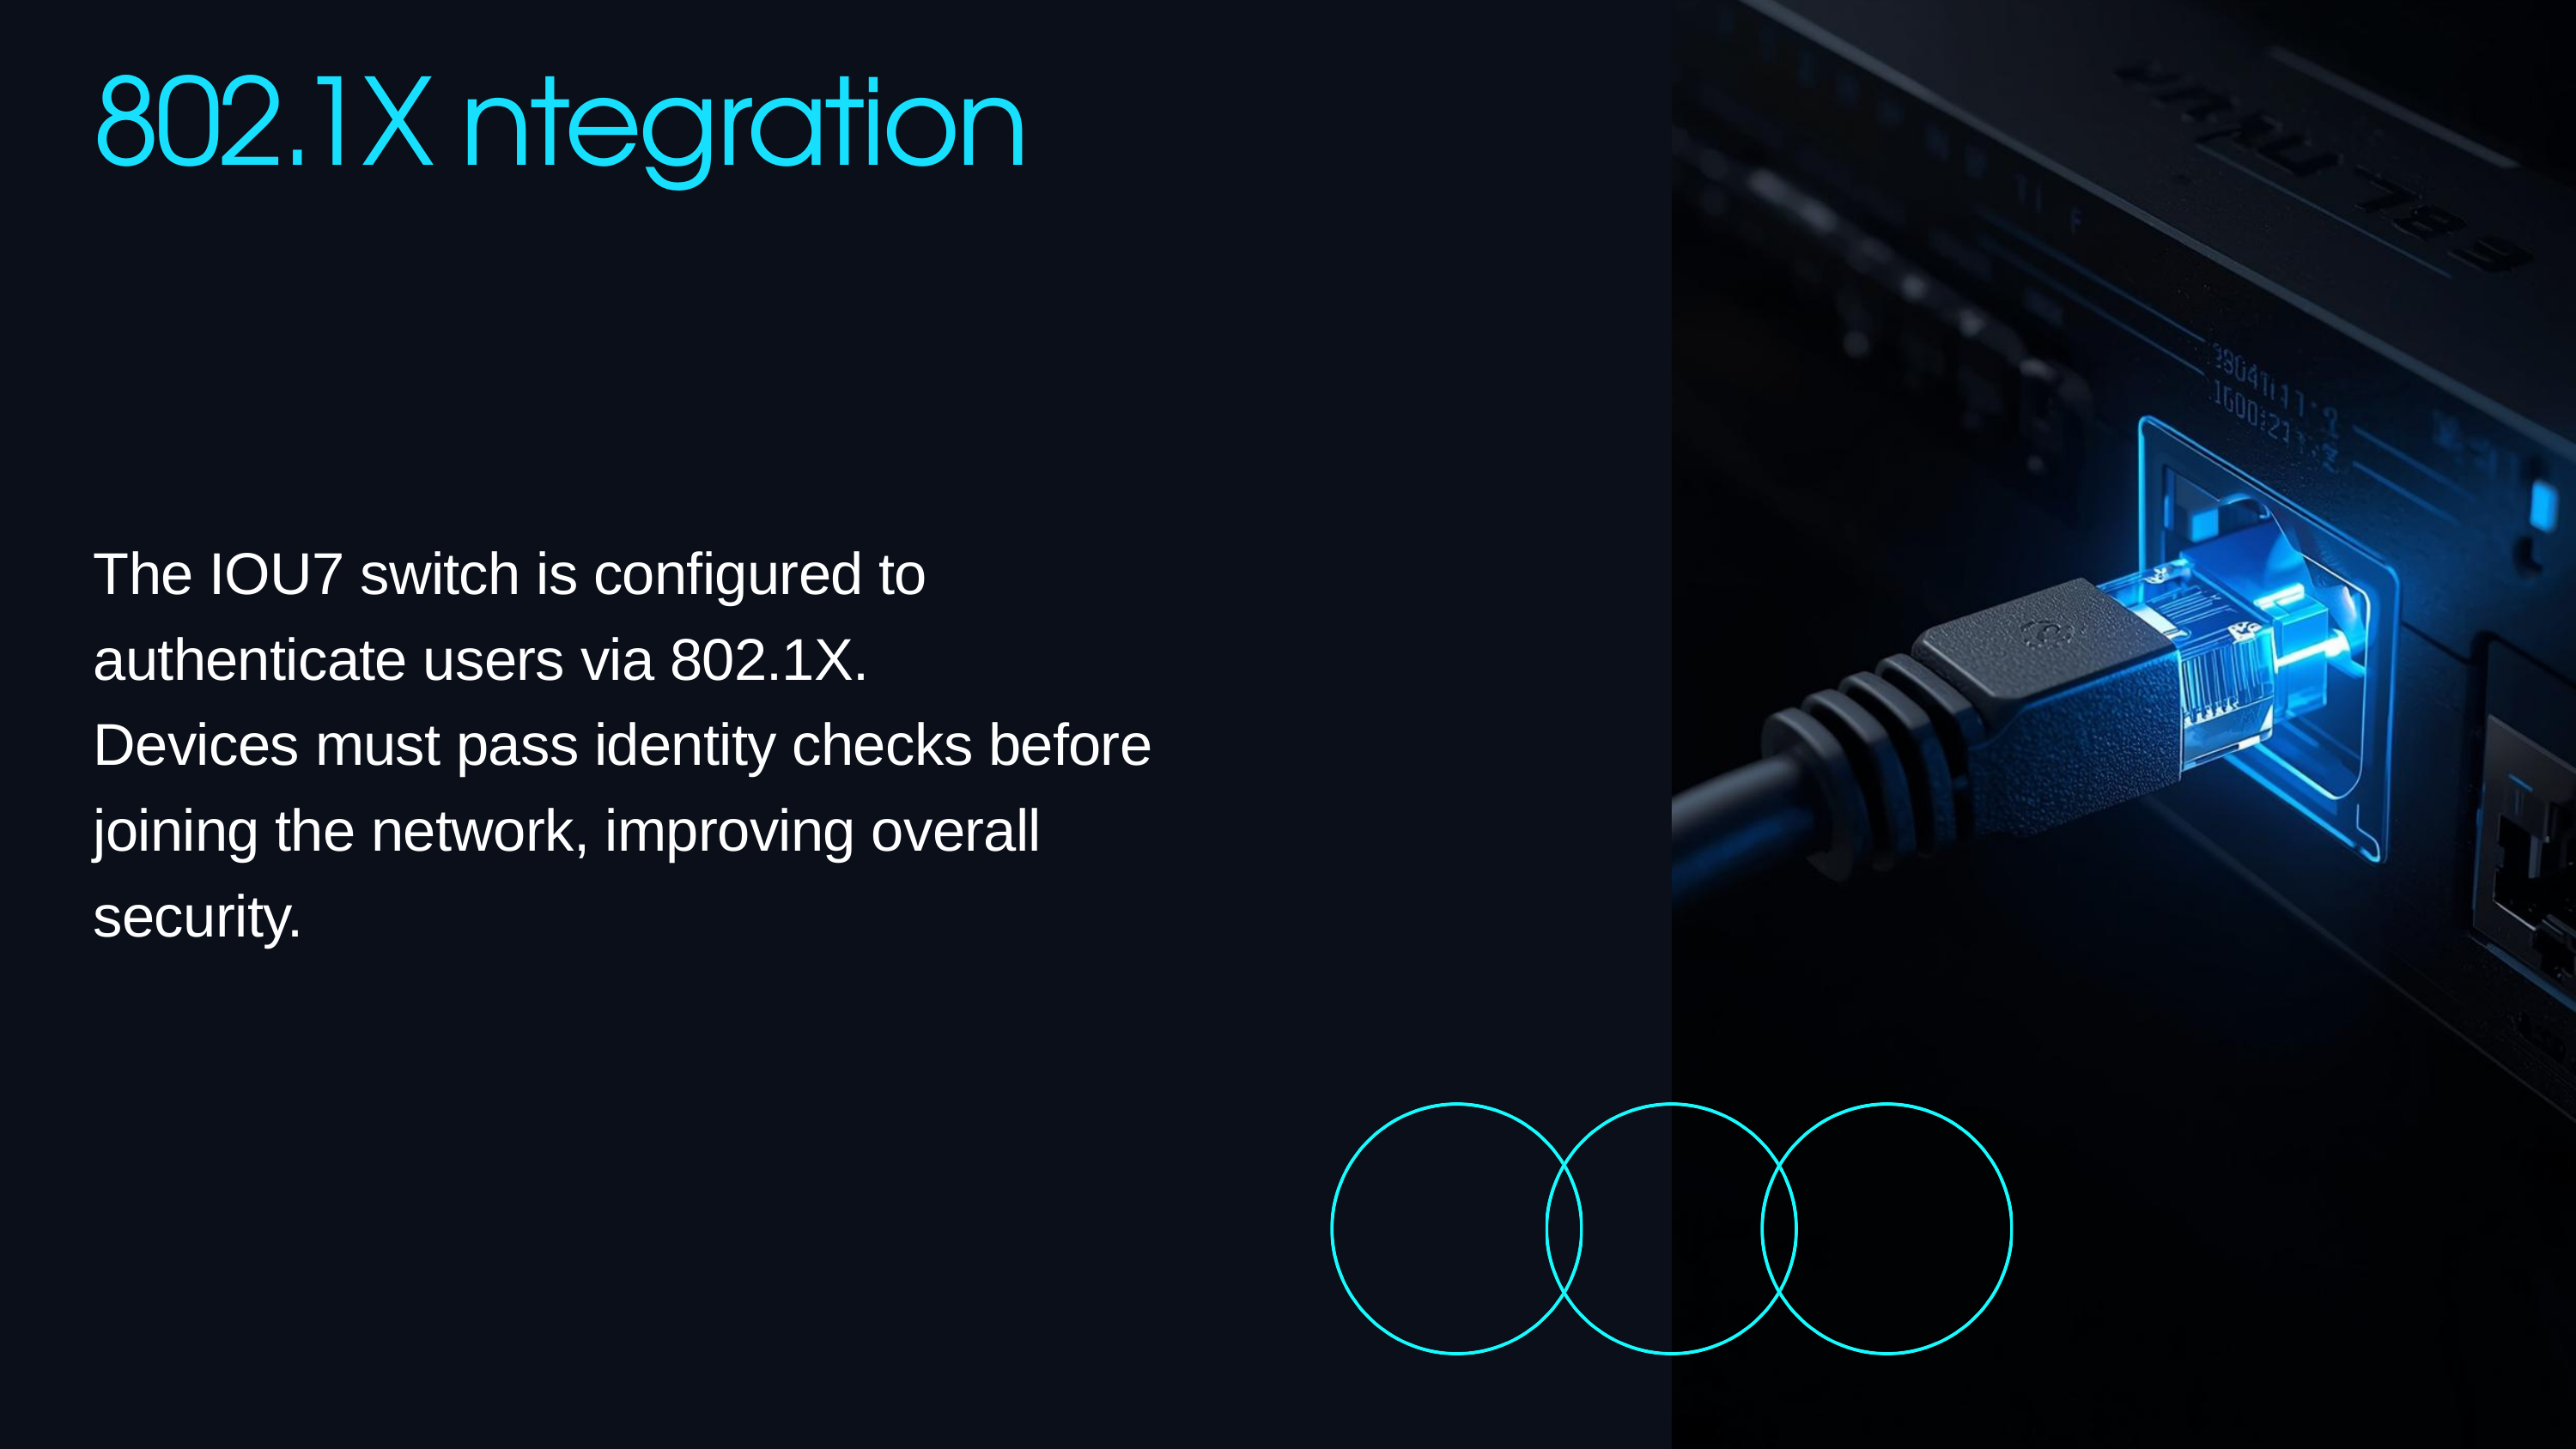

802.1X ntegration
The IOU7 switch is configured to authenticate users via 802.1X.
Devices must pass identity checks before joining the network, improving overall security.